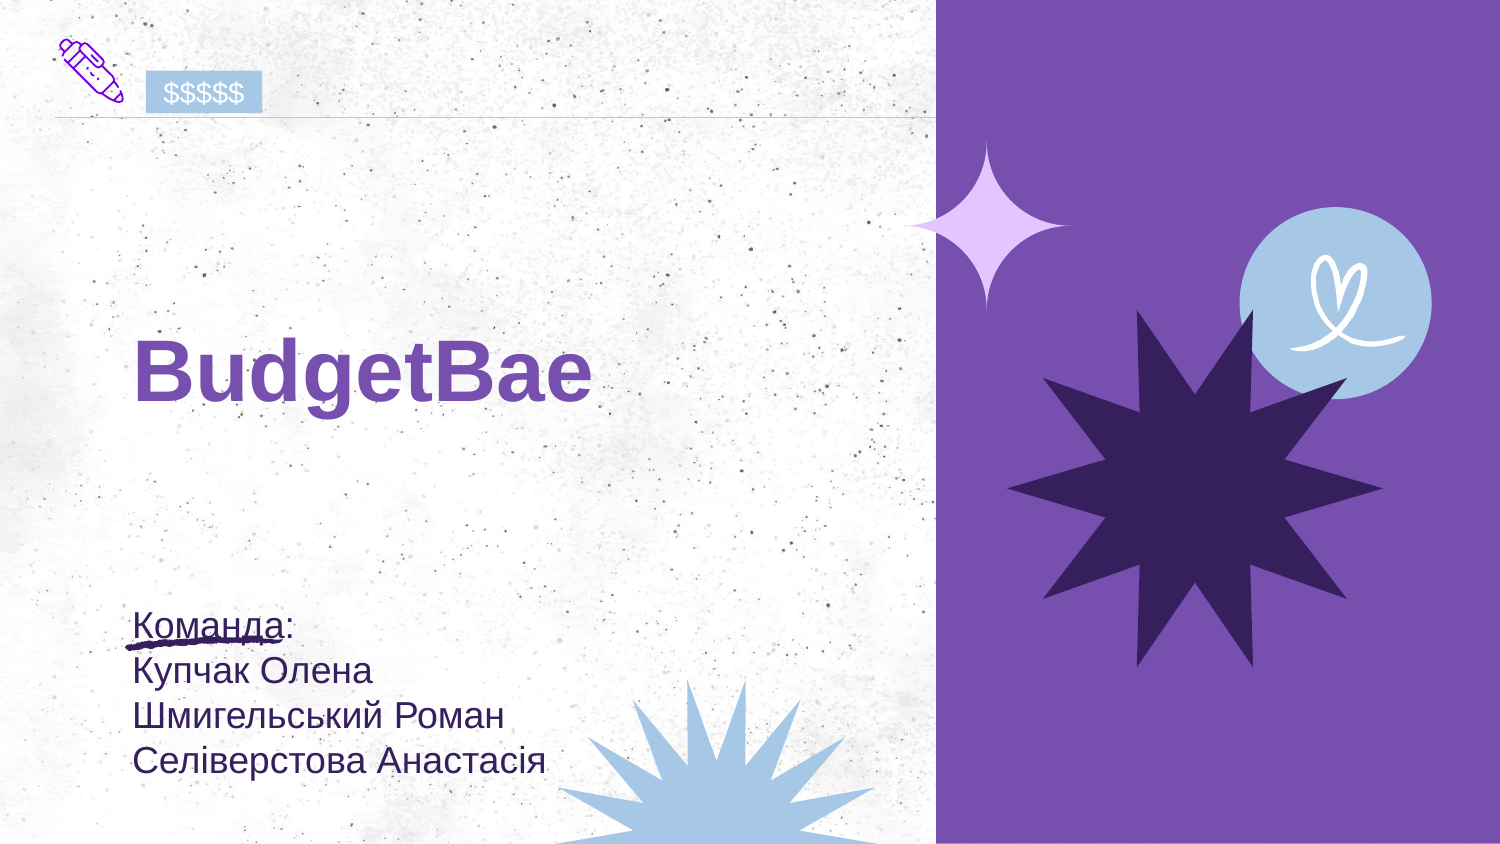

$$$$$

# BudgetBae

Команда:
Купчак Олена
Шмигельський Роман
Селіверстова Анастасія